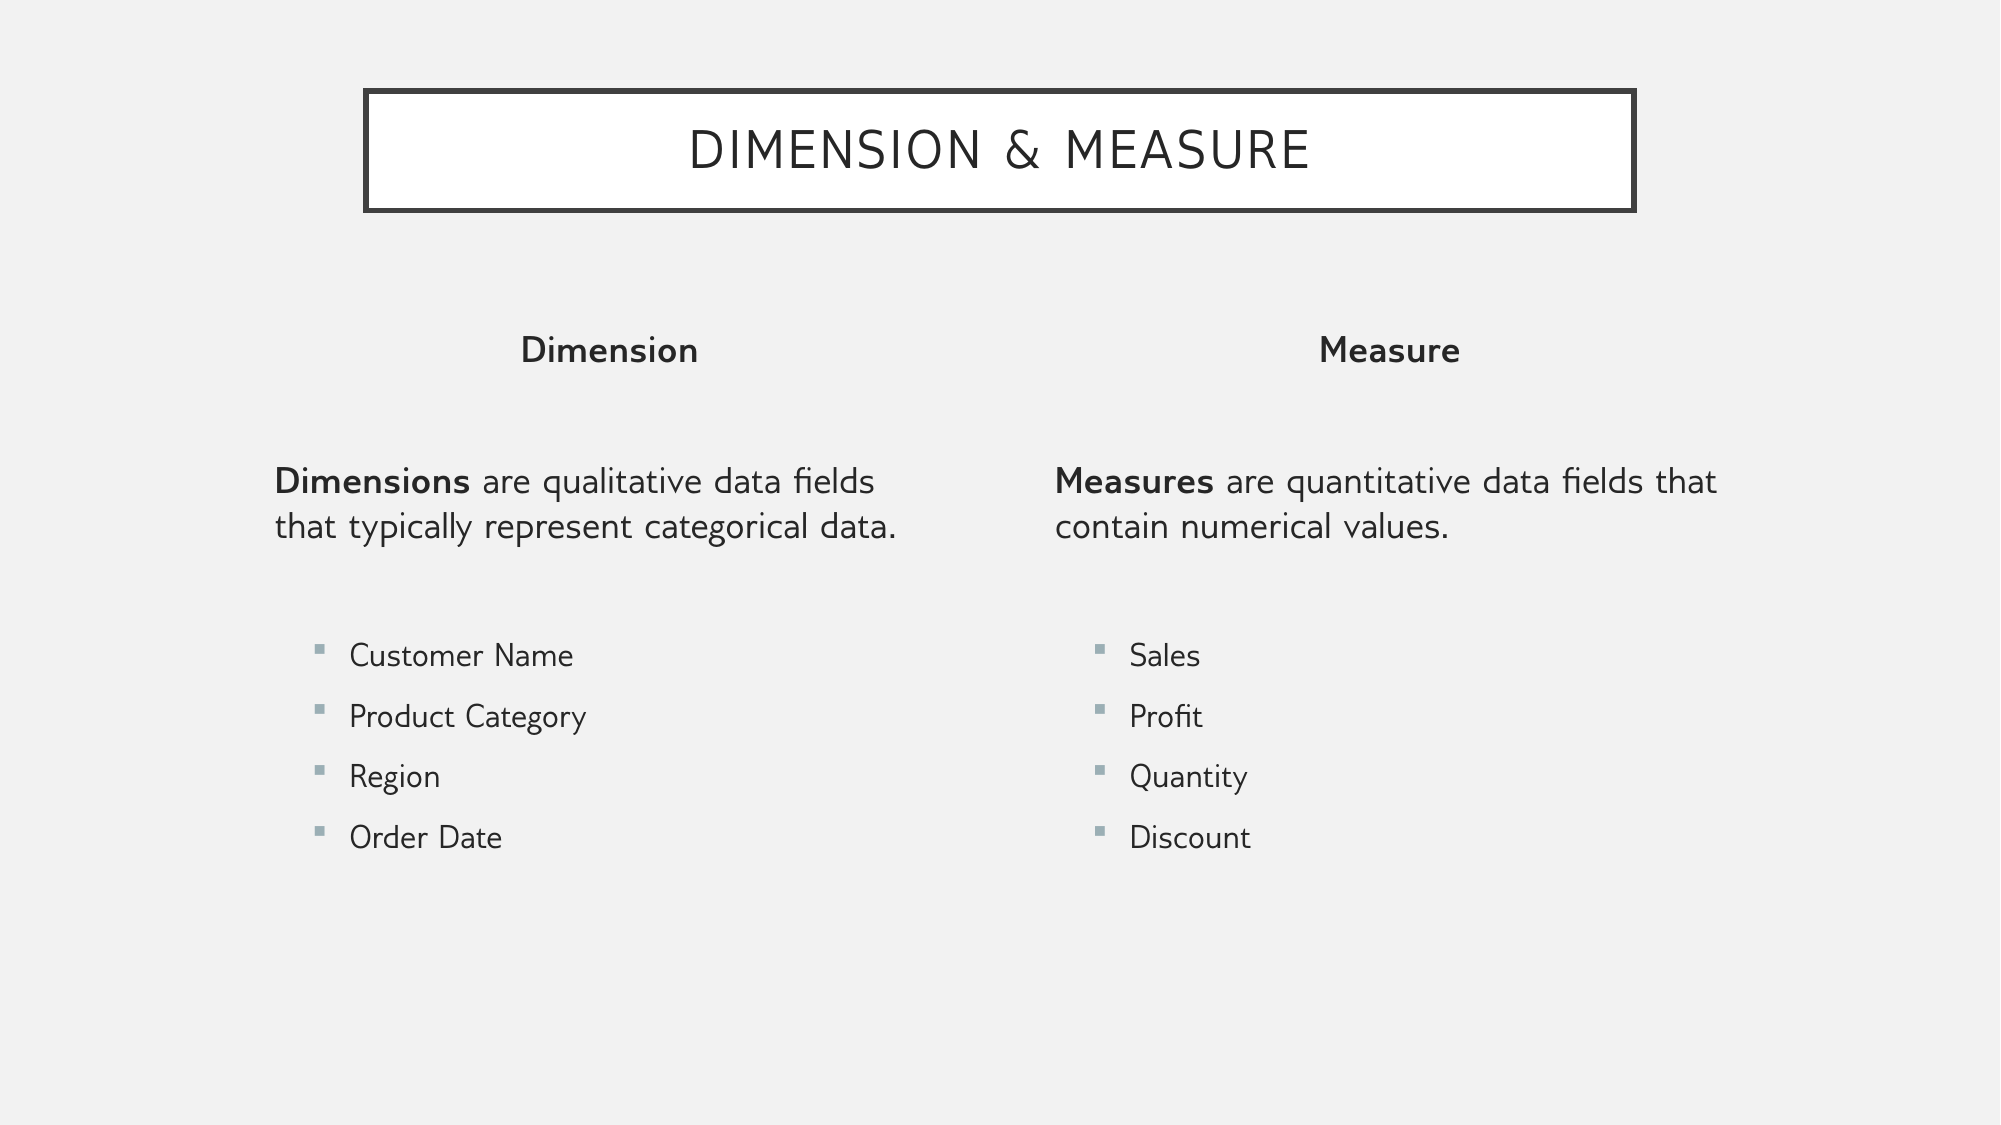

# Dimension & Measure
Dimension

Dimensions are qualitative data fields that typically represent categorical data.

Customer Name
Product Category
Region
Order Date
Measure

Measures are quantitative data fields that contain numerical values.

Sales
Profit
Quantity
Discount